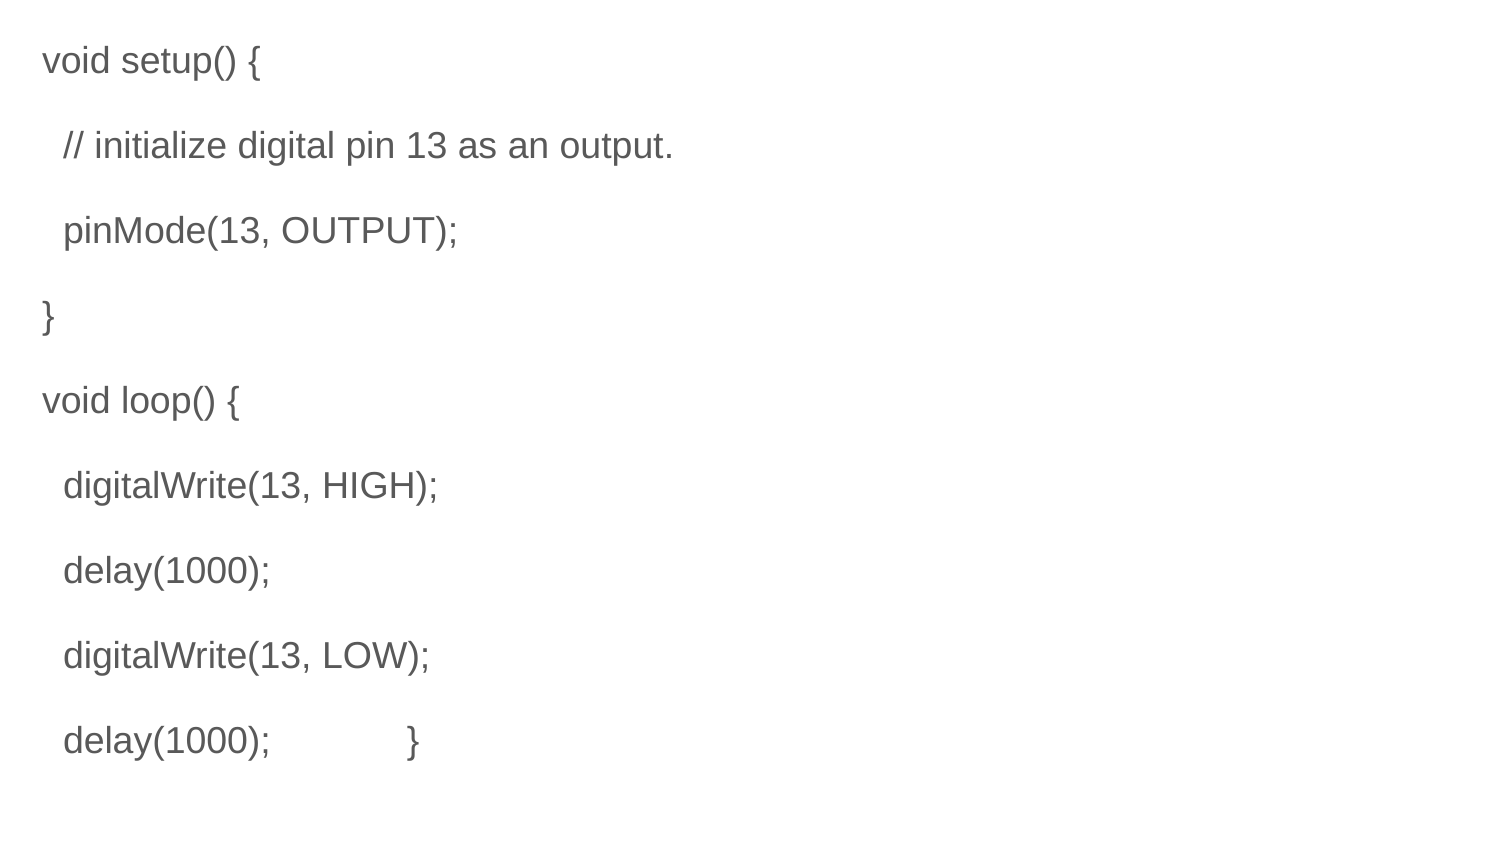

void setup() {
  // initialize digital pin 13 as an output.
  pinMode(13, OUTPUT);
}
void loop() {
  digitalWrite(13, HIGH);
  delay(1000);
  digitalWrite(13, LOW);
  delay(1000);             }